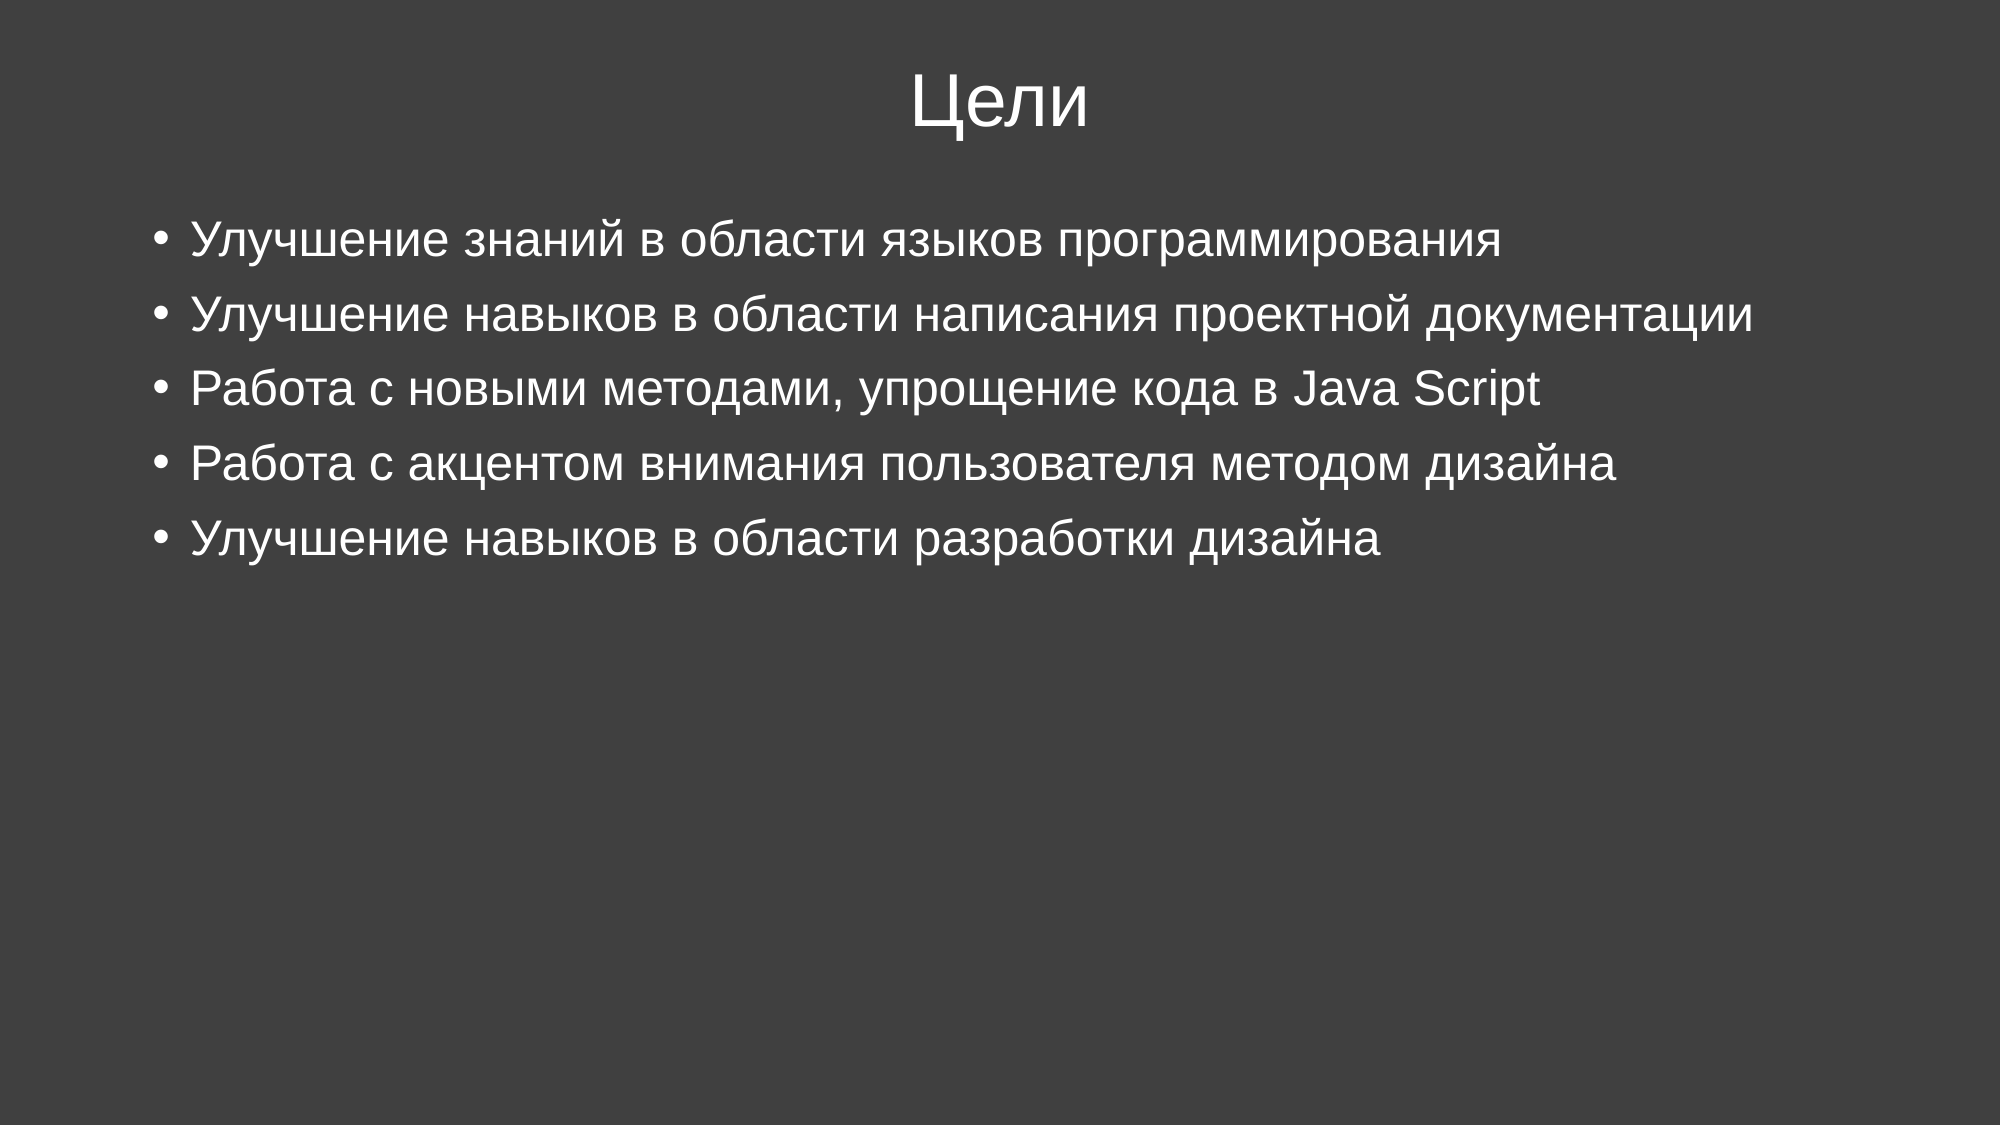

# Цели
Улучшение знаний в области языков программирования
Улучшение навыков в области написания проектной документации
Работа с новыми методами, упрощение кода в Java Script
Работа с акцентом внимания пользователя методом дизайна
Улучшение навыков в области разработки дизайна